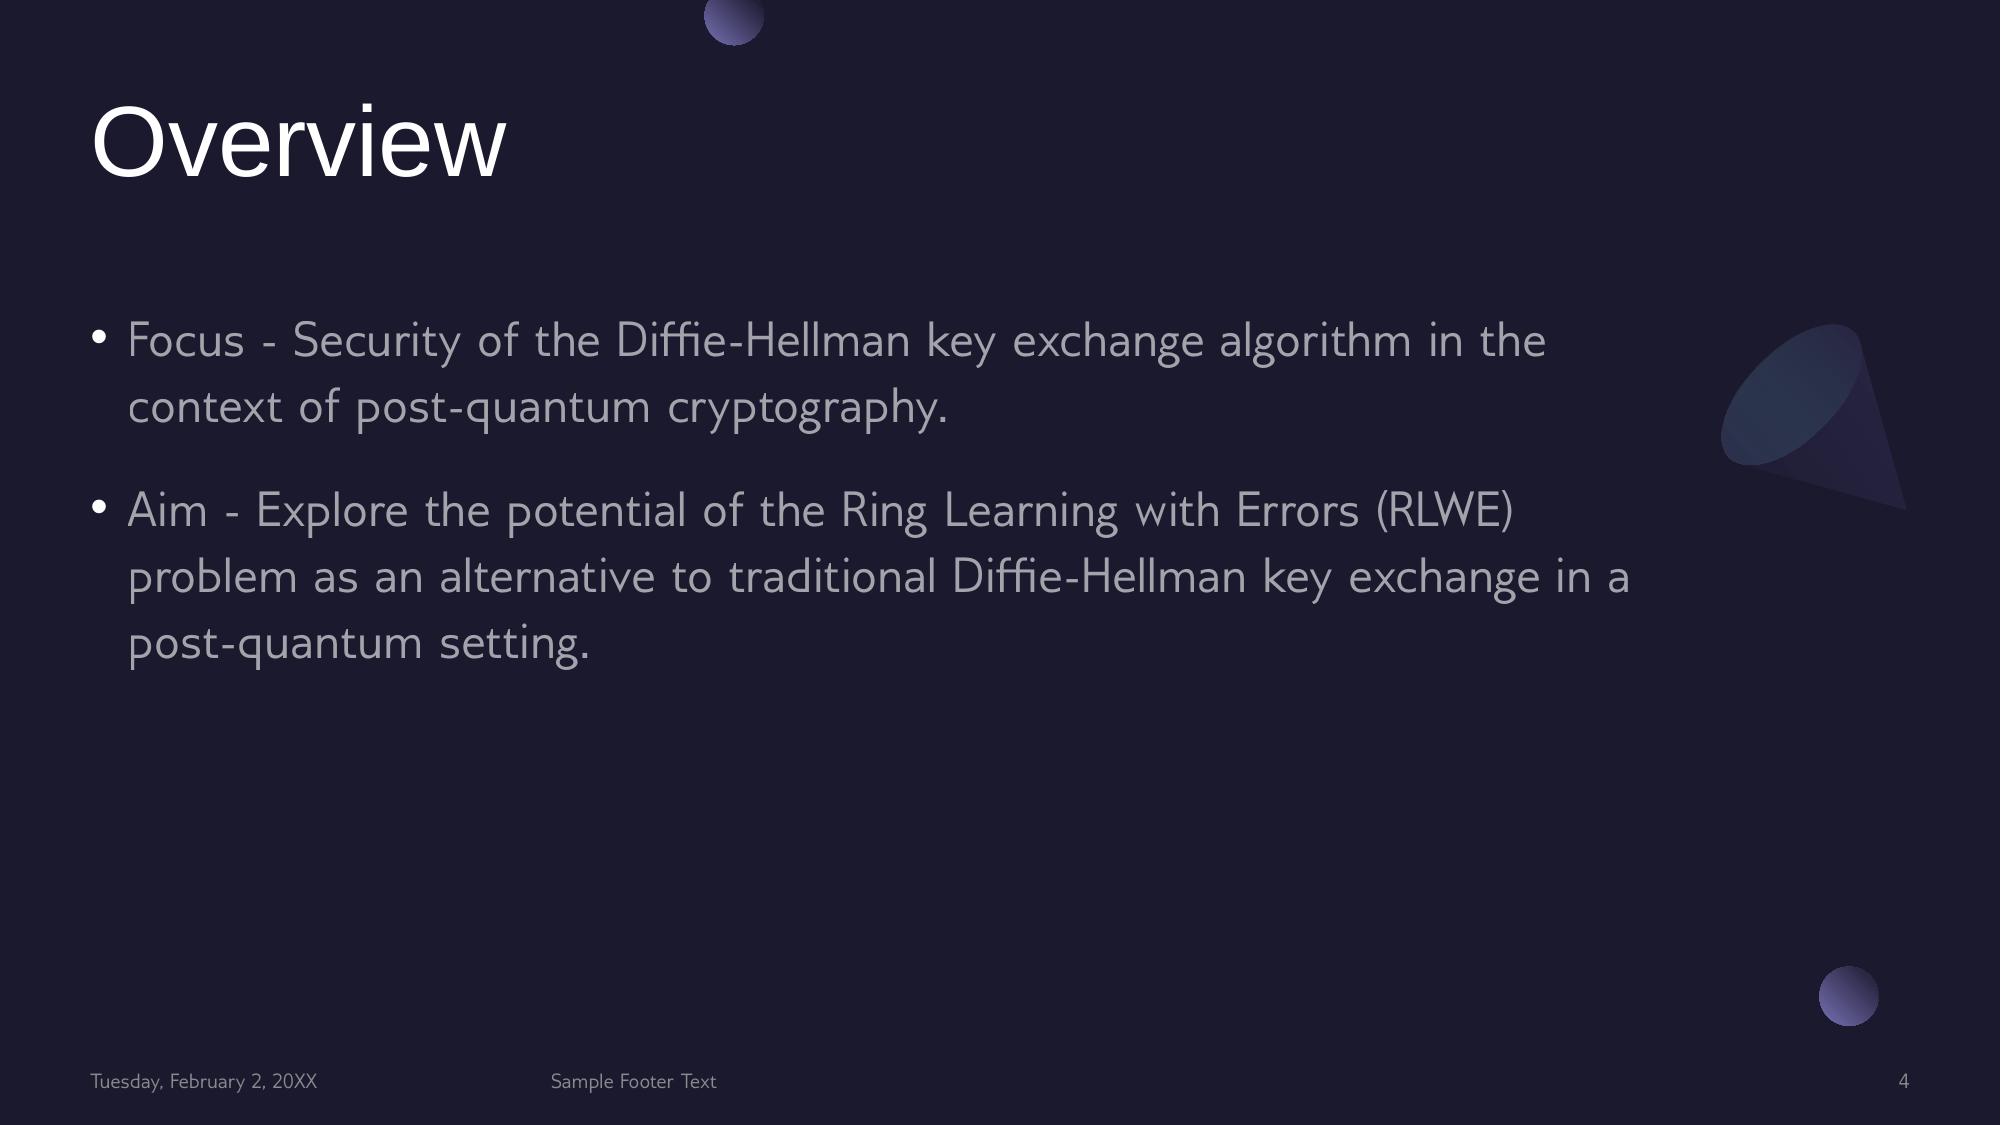

# Overview
Focus - Security of the Diffie-Hellman key exchange algorithm in the context of post-quantum cryptography.
Aim - Explore the potential of the Ring Learning with Errors (RLWE) problem as an alternative to traditional Diffie-Hellman key exchange in a post-quantum setting.

Tuesday, February 2, 20XX
Sample Footer Text
4